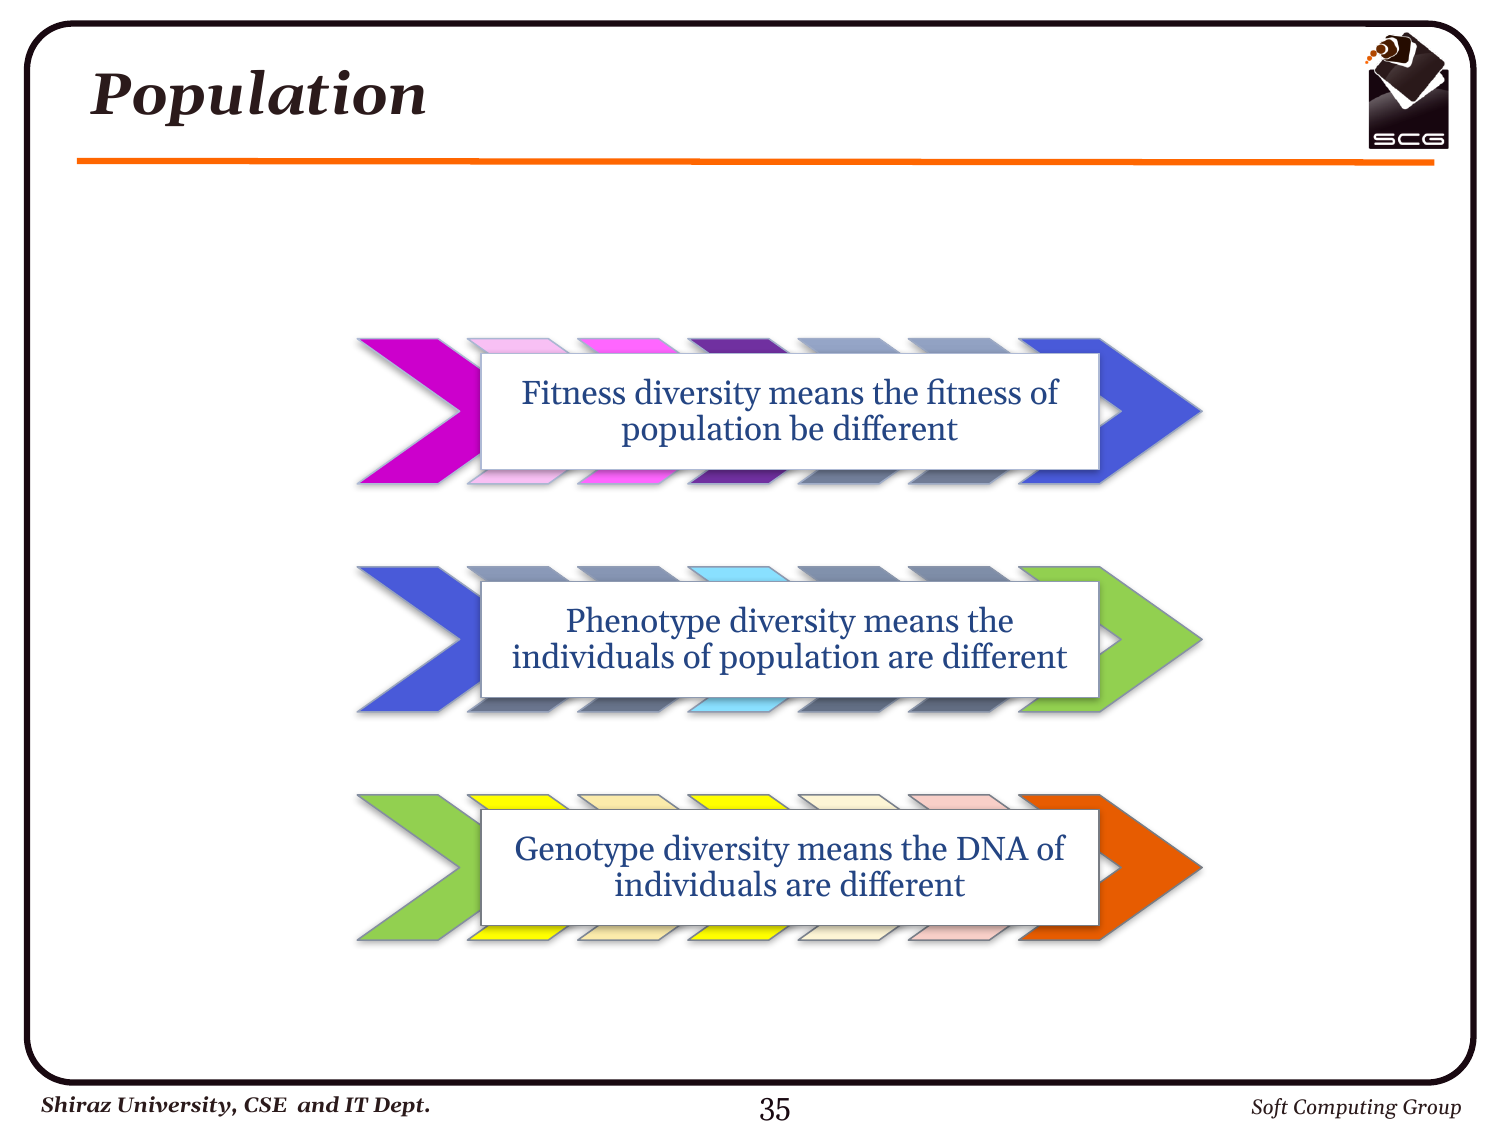

# Population

Fitness diversity means the fitness of population be different

Phenotype diversity means the individuals of population are different

Genotype diversity means the DNA of individuals are different
35